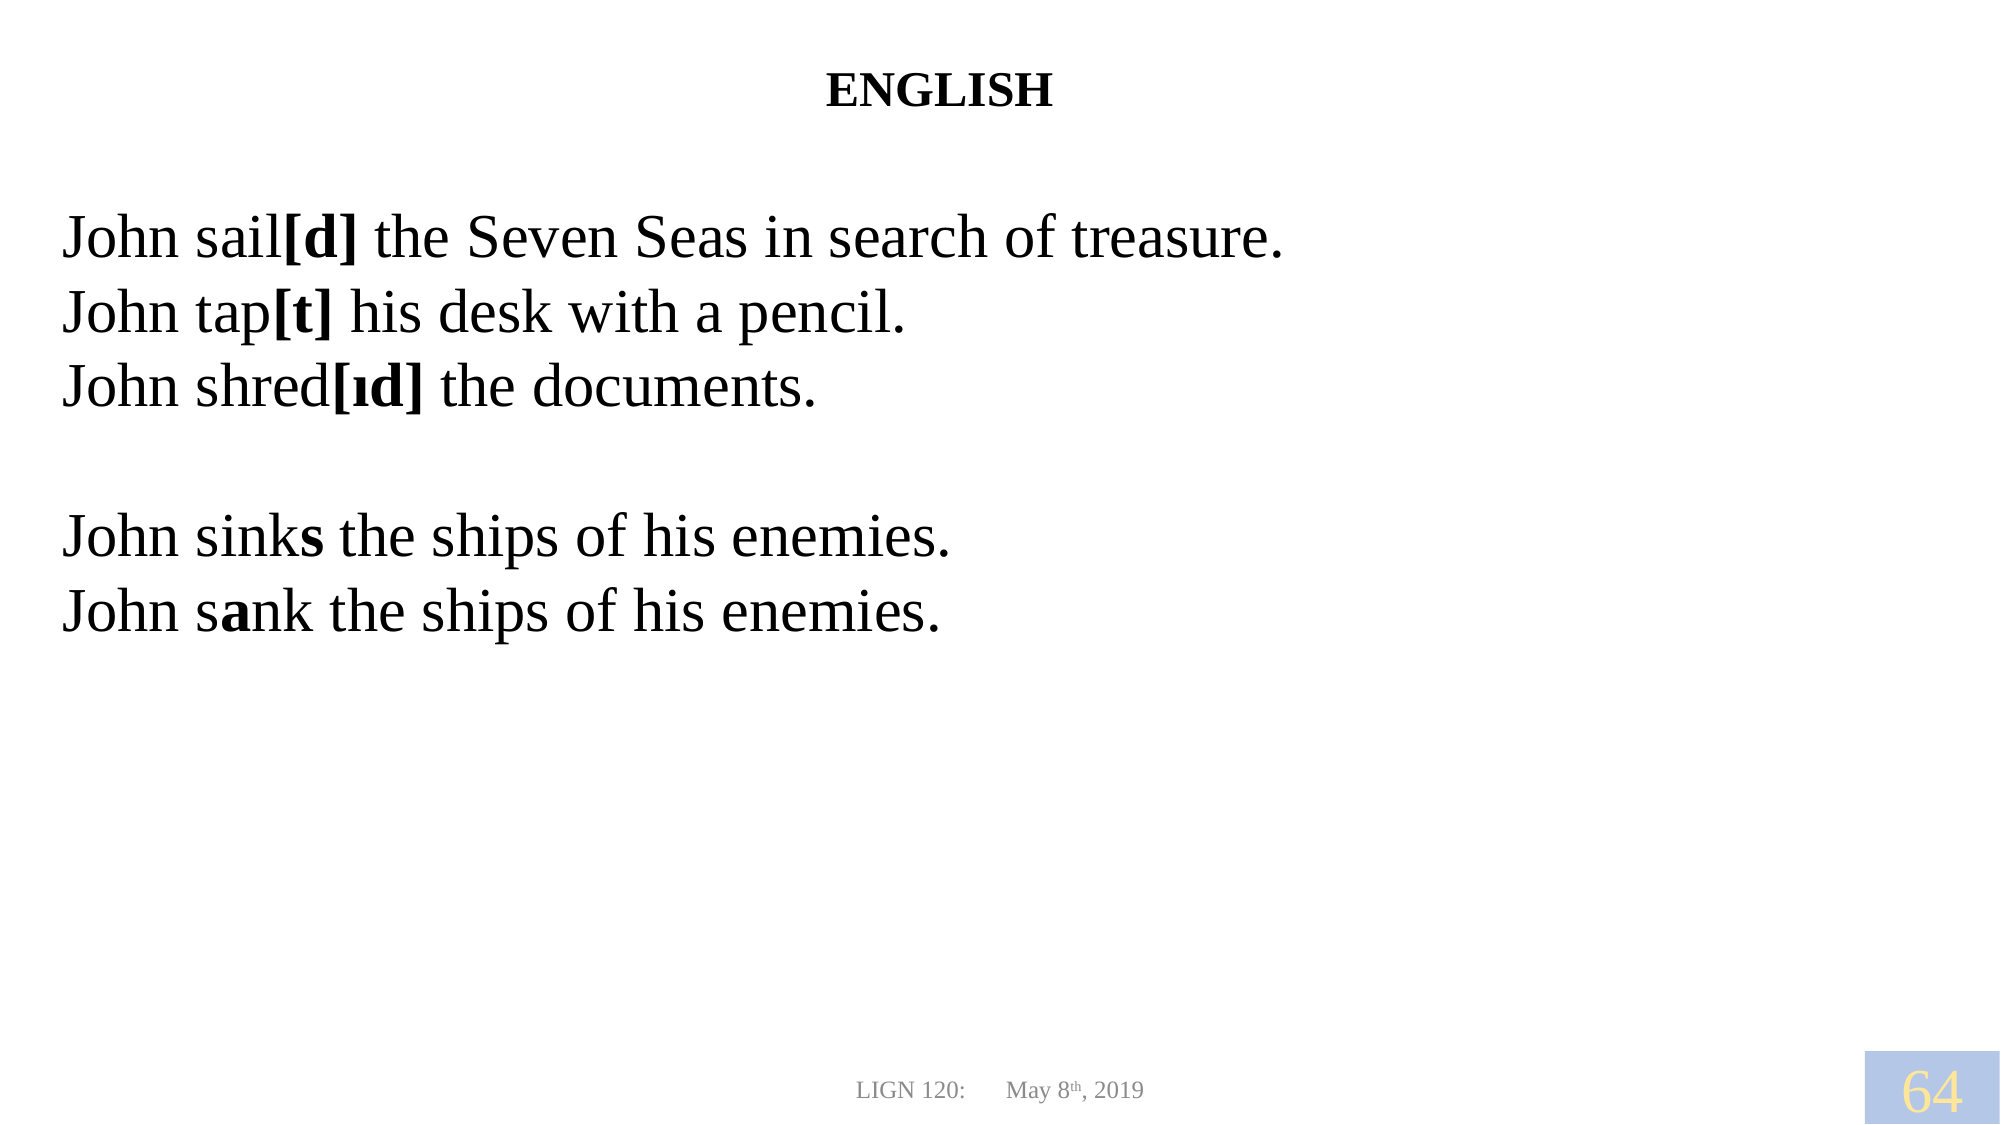

ENGLISH
John sail[d] the Seven Seas in search of treasure.
John tap[t] his desk with a pencil.
John shred[ıd] the documents.

John sinks the ships of his enemies.
John sank the ships of his enemies.
64
LIGN 120:	May 8th, 2019